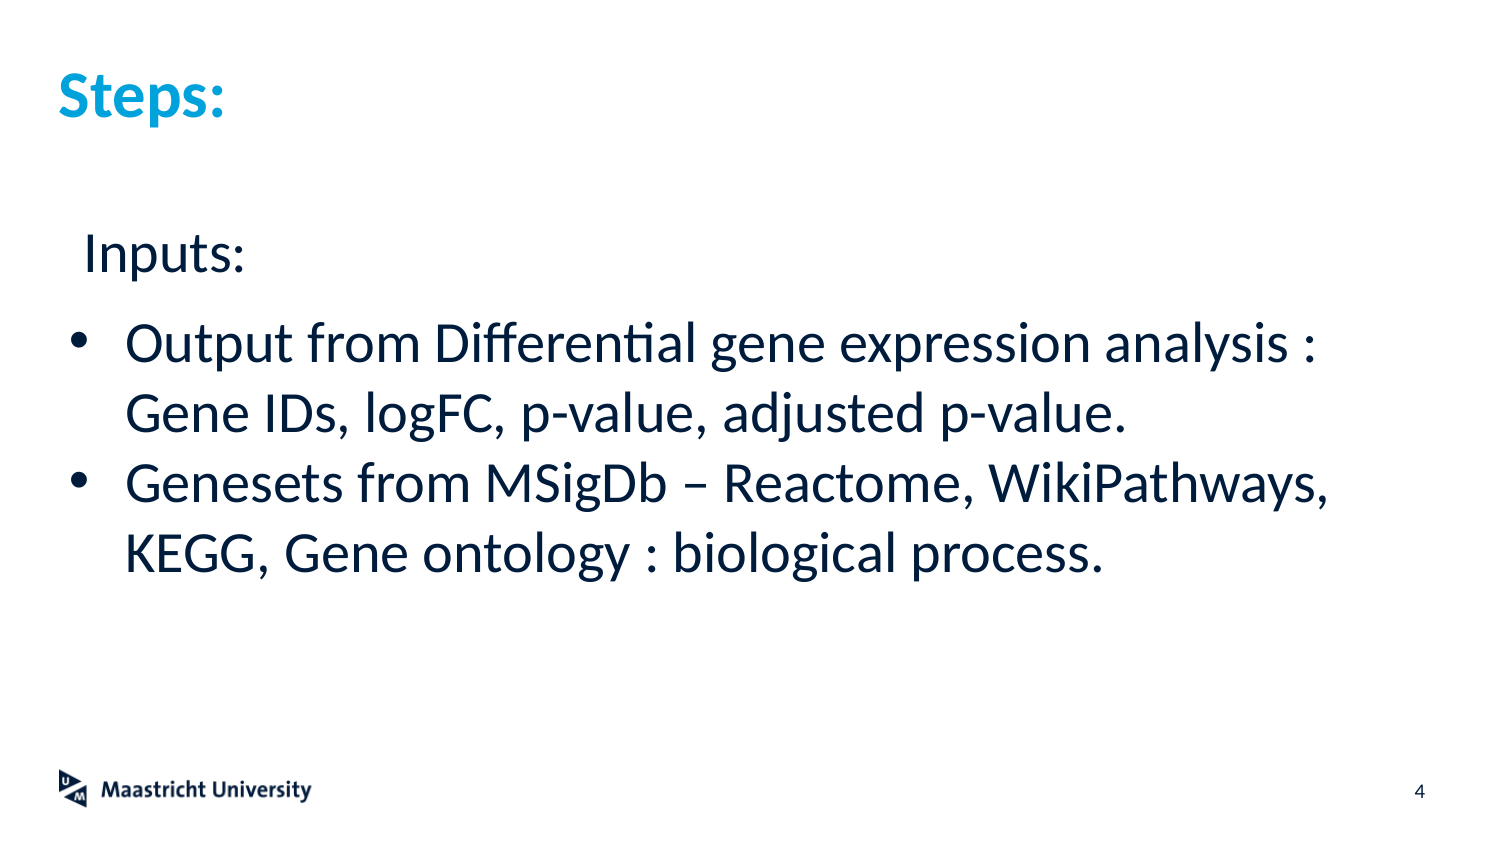

# Steps:
Inputs:
Output from Differential gene expression analysis : Gene IDs, logFC, p-value, adjusted p-value.
Genesets from MSigDb – Reactome, WikiPathways, KEGG, Gene ontology : biological process.
4